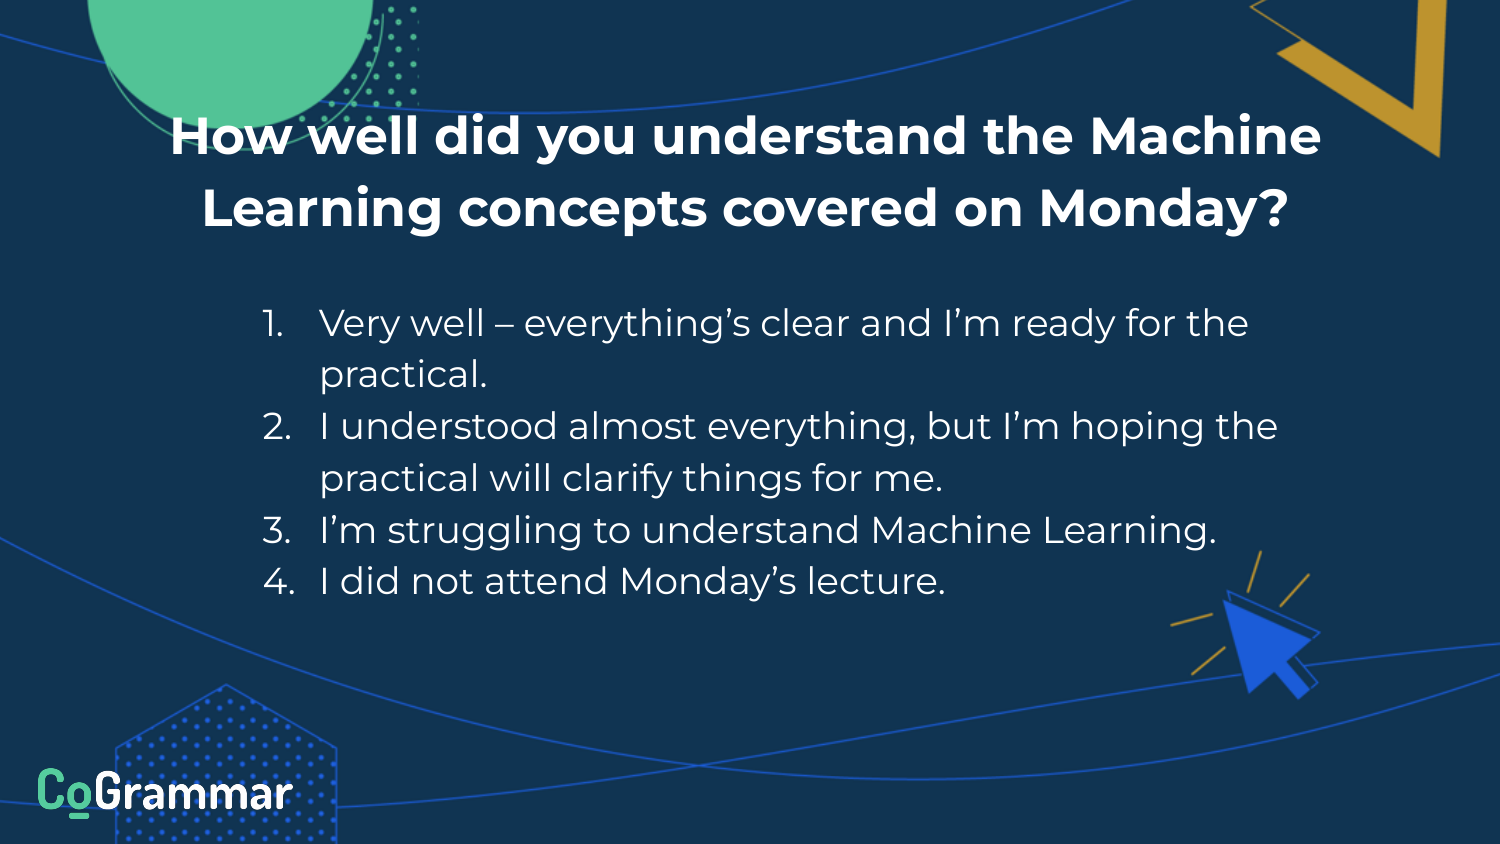

# How well did you understand the Machine Learning concepts covered on Monday?

Very well – everything’s clear and I’m ready for the practical.
I understood almost everything, but I’m hoping the practical will clarify things for me.
I’m struggling to understand Machine Learning.
I did not attend Monday’s lecture.